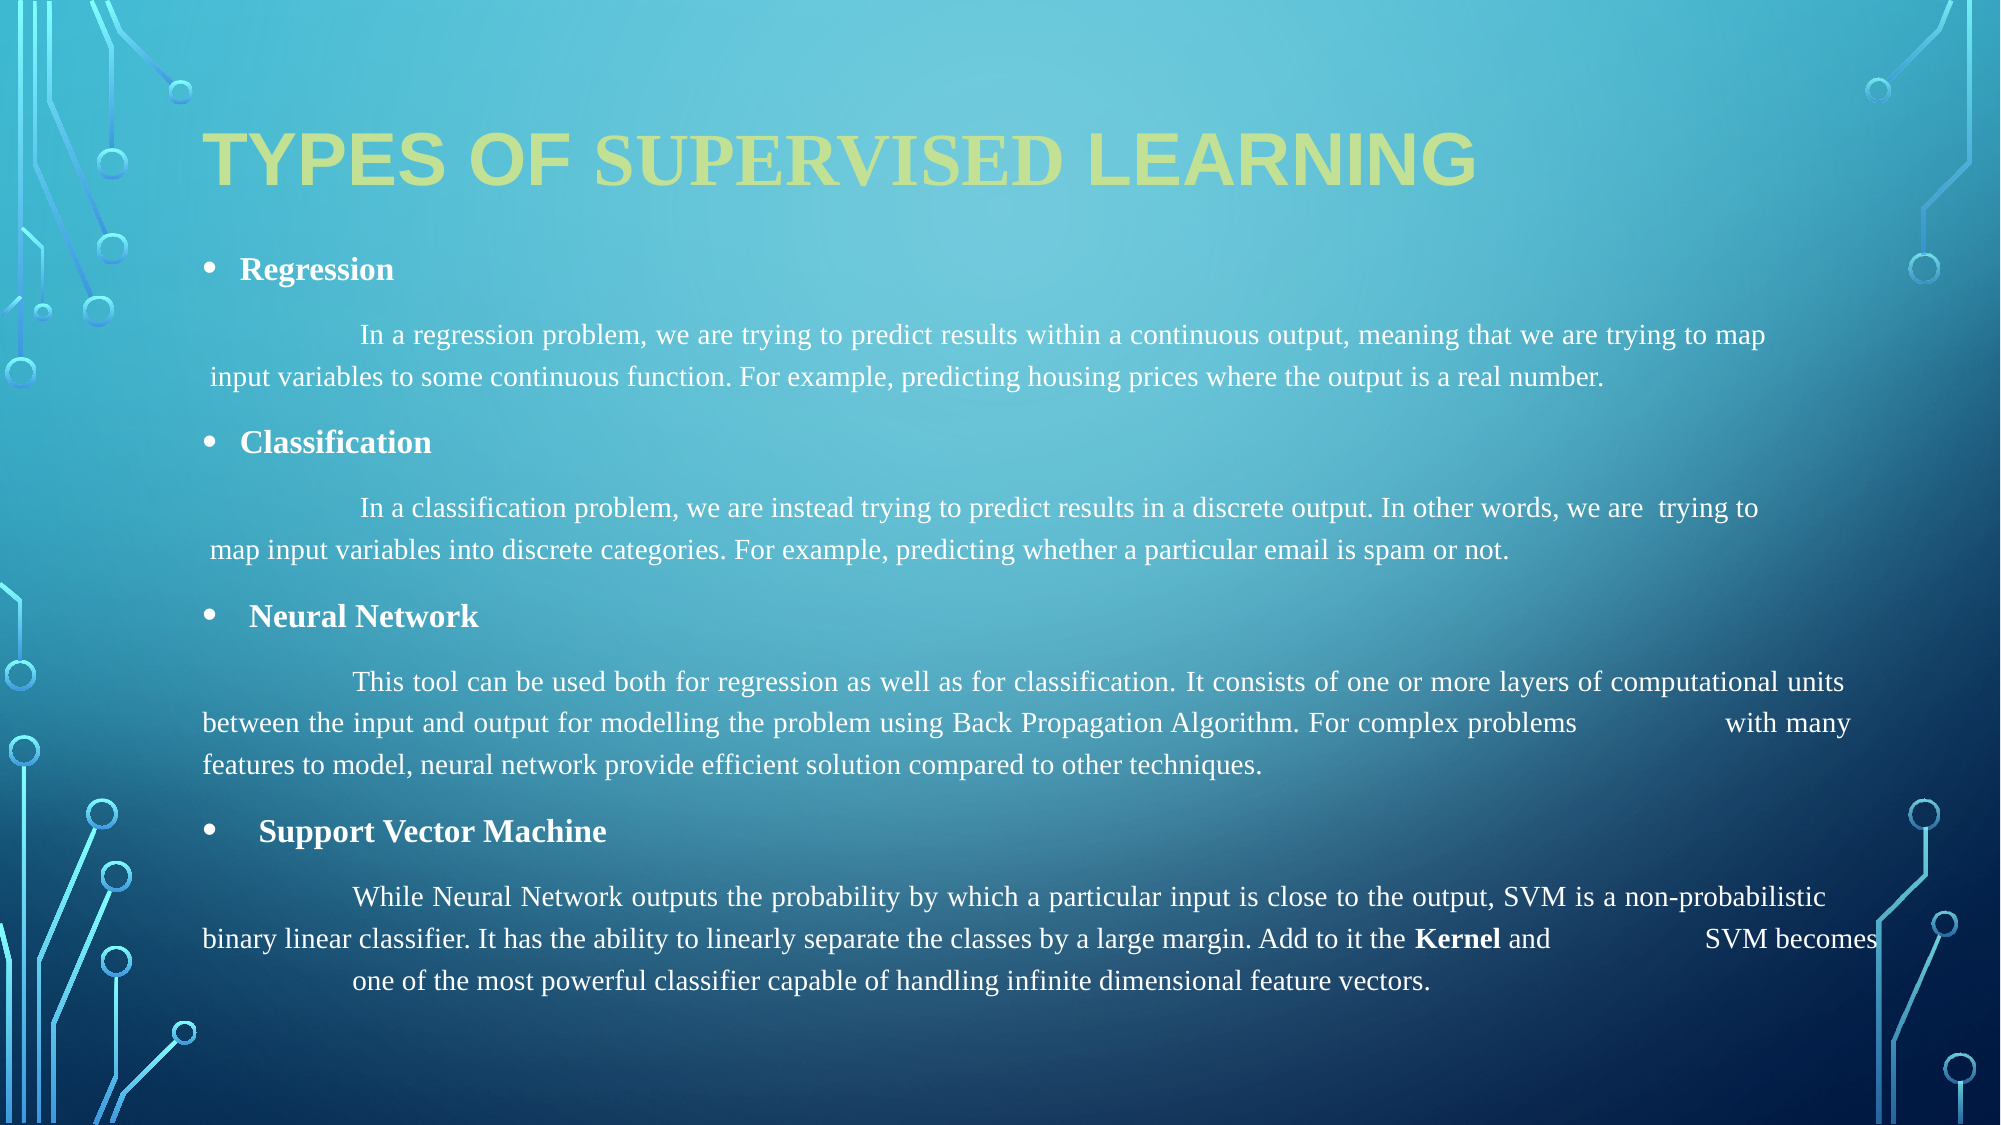

# Types of Supervised Learning
Regression
	In a regression problem, we are trying to predict results within a continuous output, meaning that we are trying to map 	input variables to some continuous function. For example, predicting housing prices where the output is a real number.
Classification
	In a classification problem, we are instead trying to predict results in a discrete output. In other words, we are  trying to 	map input variables into discrete categories. For example, predicting whether a particular email is spam or not.
Neural Network
	This tool can be used both for regression as well as for classification. It consists of one or more layers of computational units 	between the input and output for modelling the problem using Back Propagation Algorithm. For complex problems 	with many 	features to model, neural network provide efficient solution compared to other techniques.
Support Vector Machine
	While Neural Network outputs the probability by which a particular input is close to the output, SVM is a non-probabilistic 	binary linear classifier. It has the ability to linearly separate the classes by a large margin. Add to it the Kernel and 	SVM becomes 	one of the most powerful classifier capable of handling infinite dimensional feature vectors.